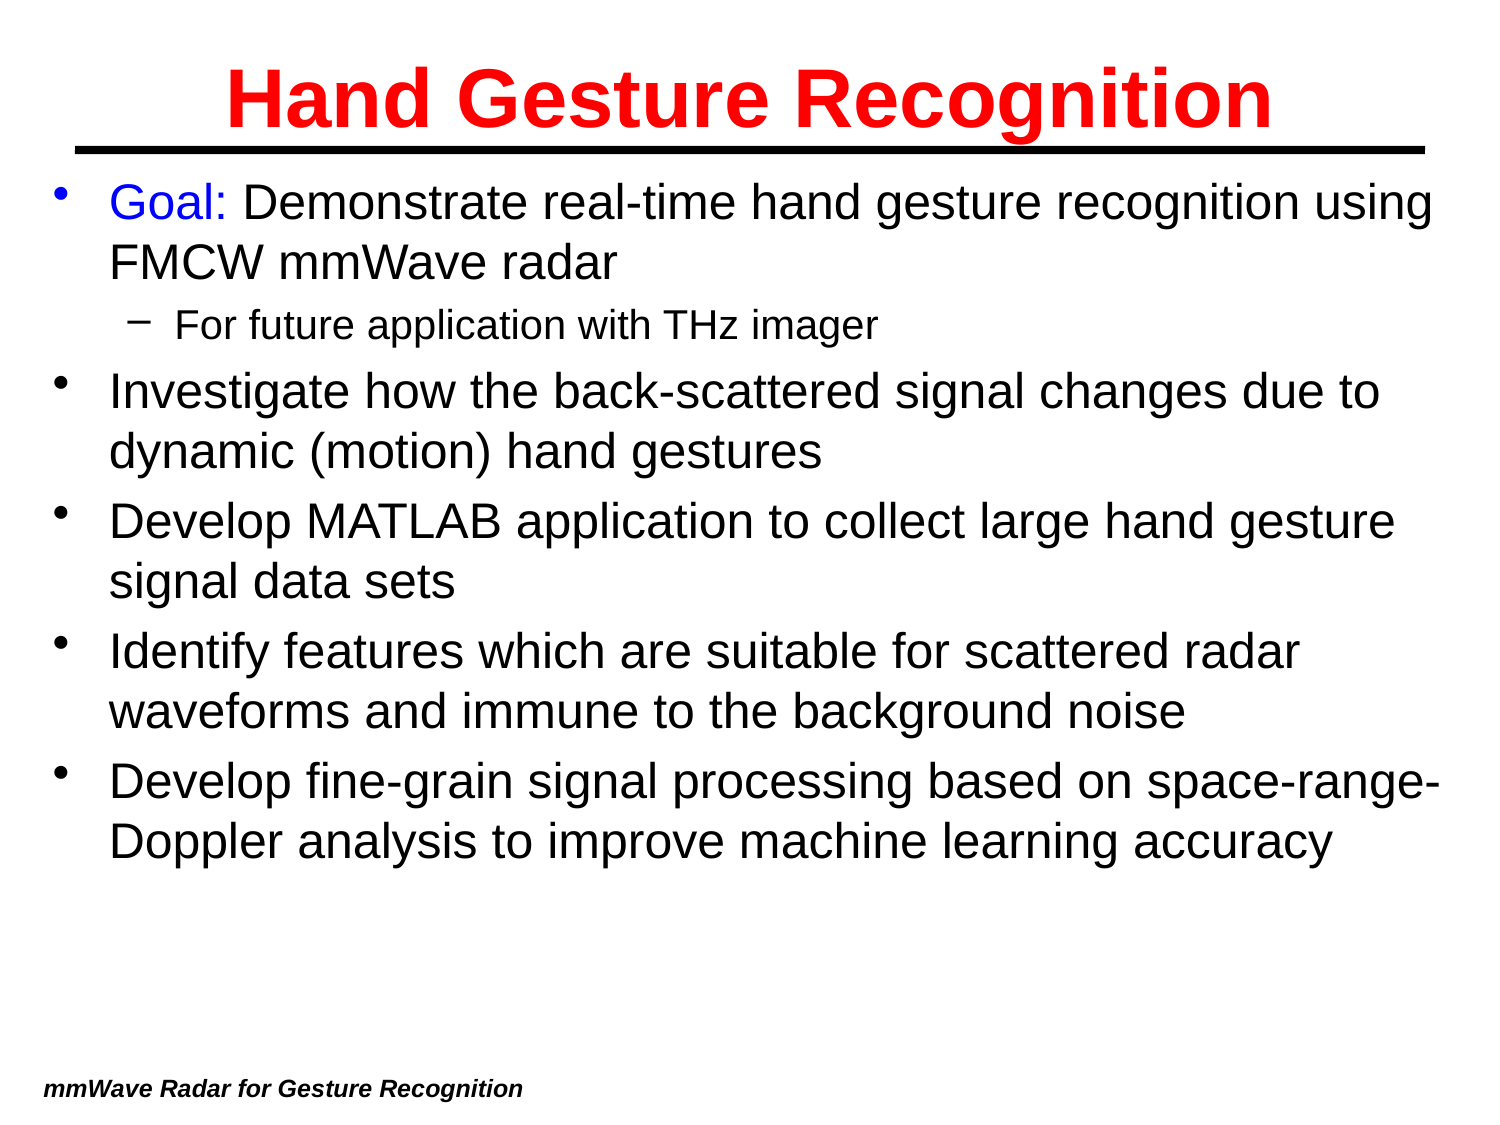

# Hand Gesture Recognition
Goal: Demonstrate real-time hand gesture recognition using FMCW mmWave radar
For future application with THz imager
Investigate how the back-scattered signal changes due to dynamic (motion) hand gestures
Develop MATLAB application to collect large hand gesture signal data sets
Identify features which are suitable for scattered radar waveforms and immune to the background noise
Develop fine-grain signal processing based on space-range-Doppler analysis to improve machine learning accuracy

mmWave Radar for Gesture Recognition